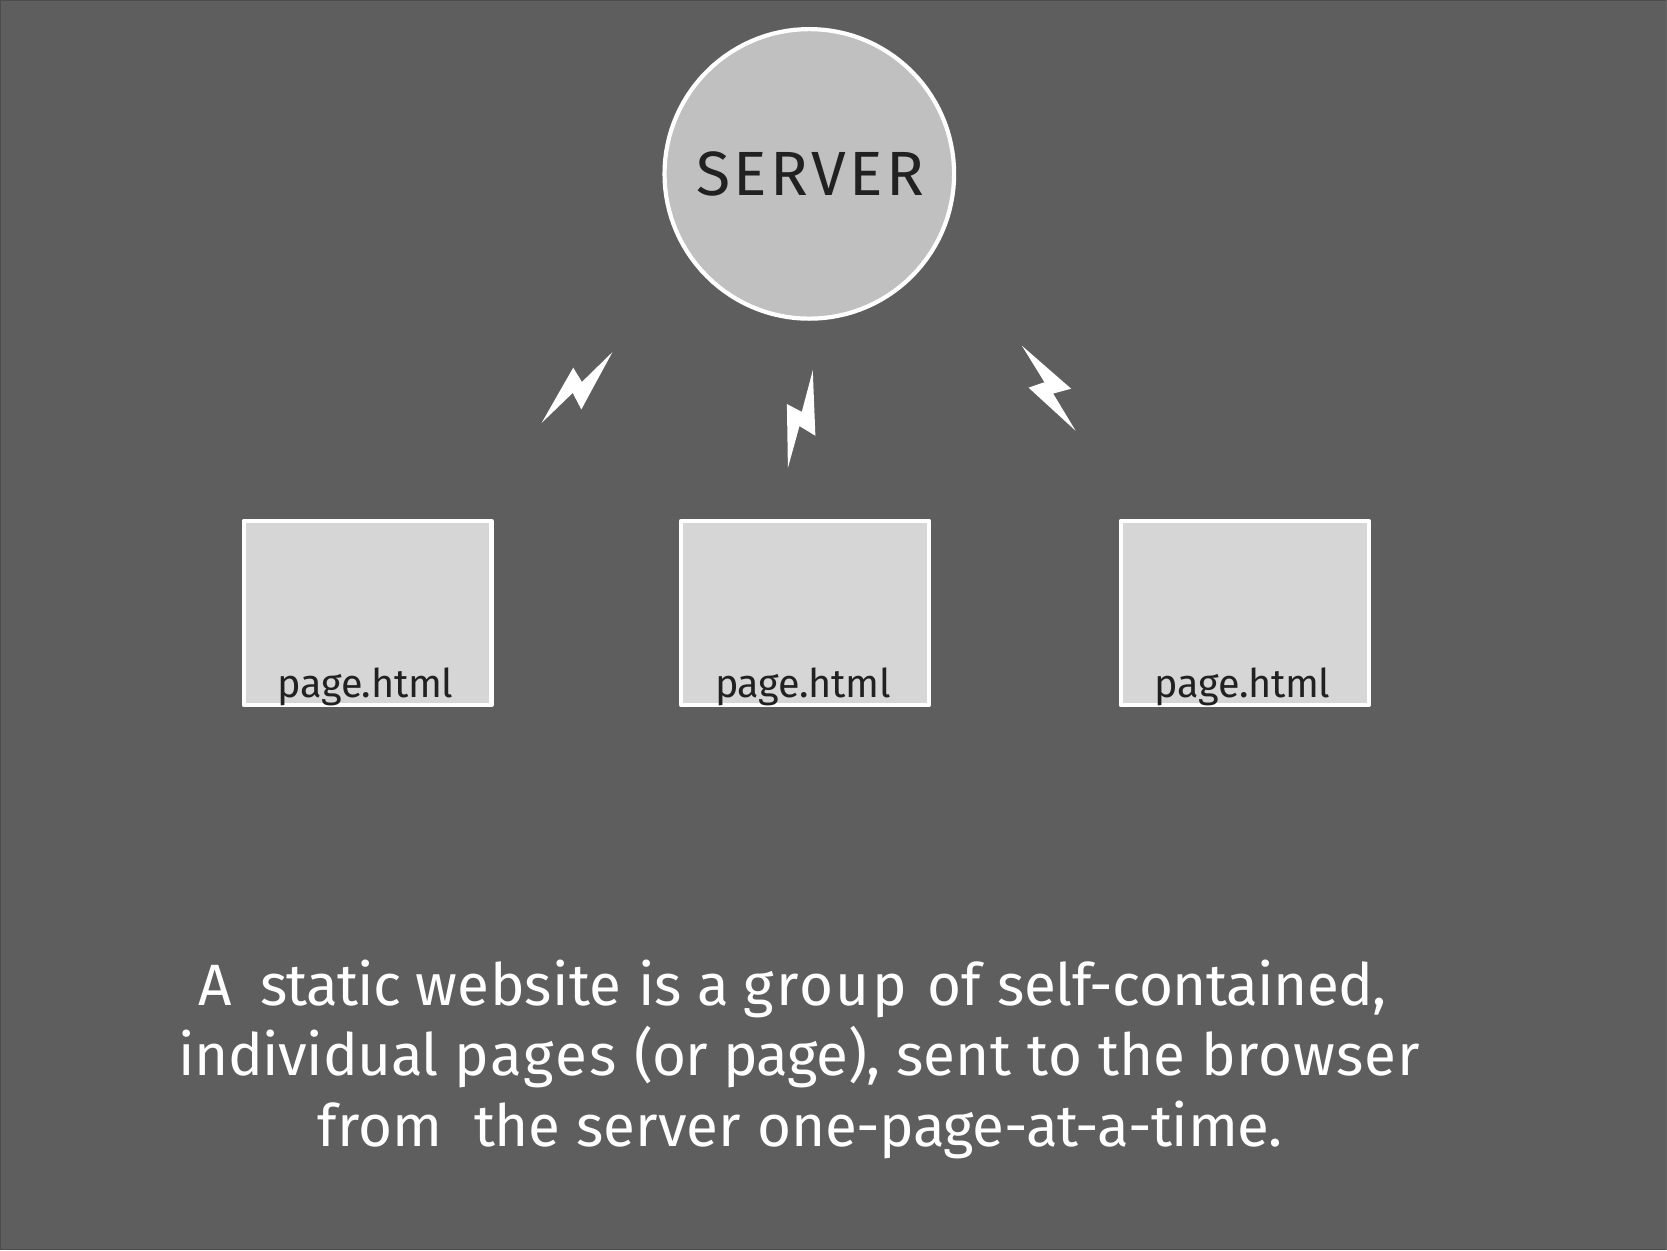

# SERVER

page.html

page.html

page.html
A static website is a group of self-contained,  individual pages (or page), sent to the browser from  the server one-page-at-a-time.